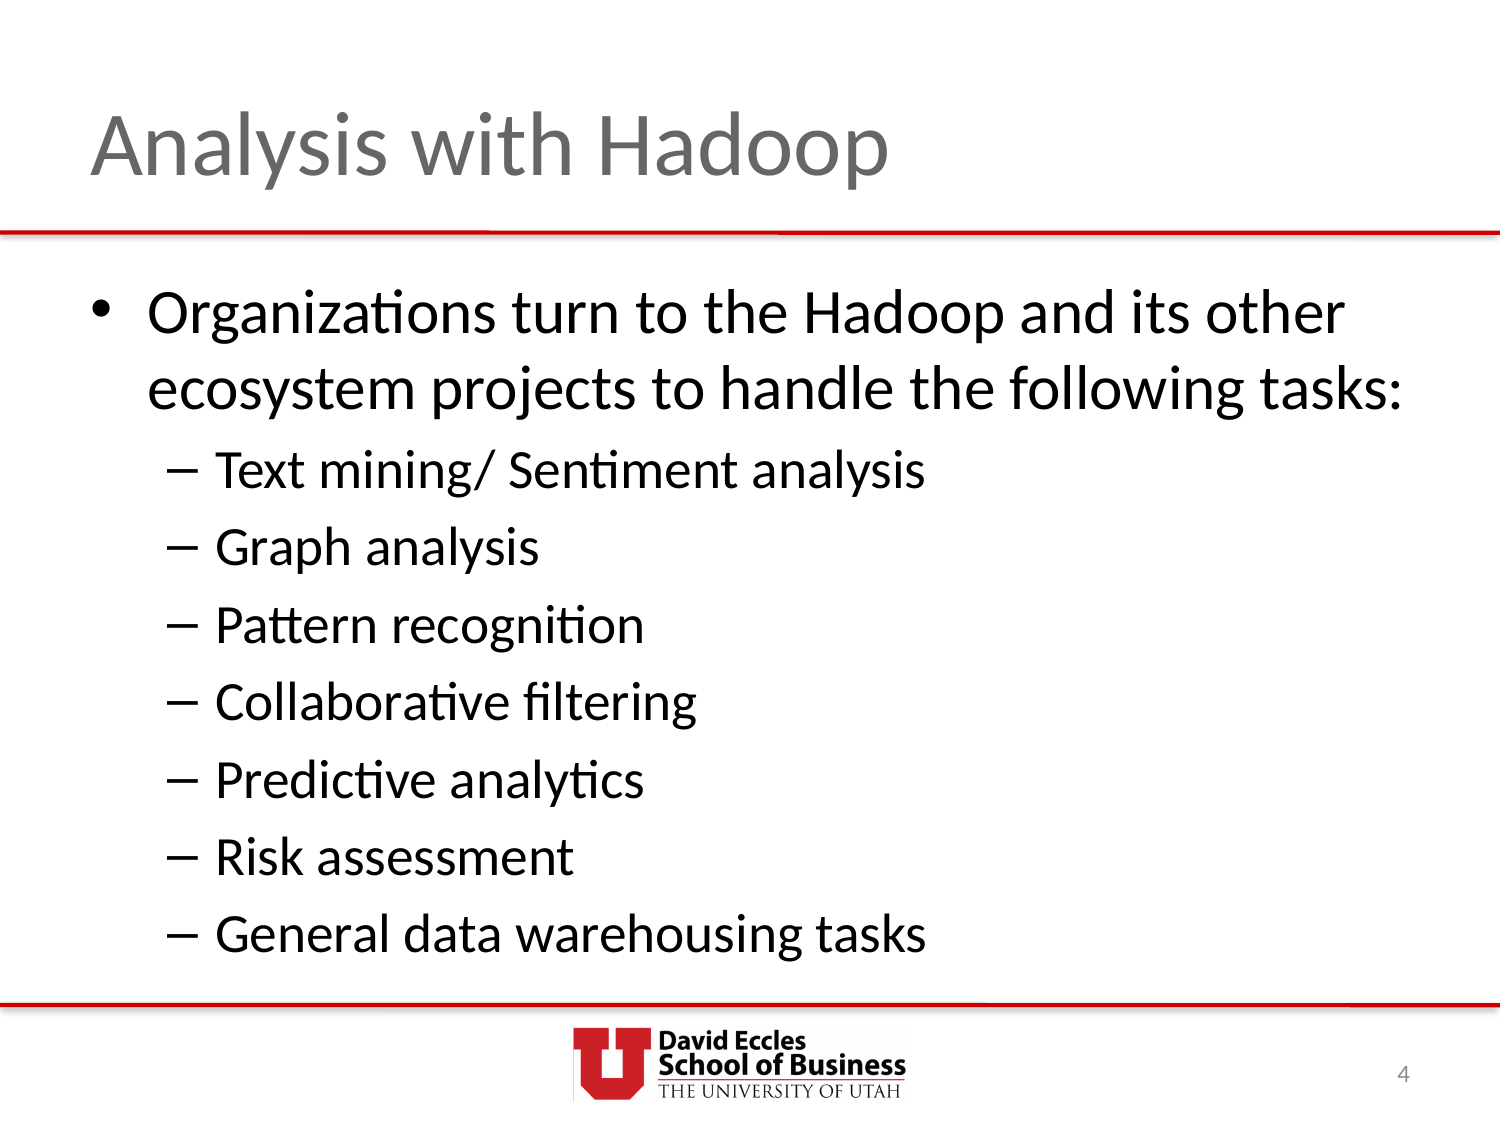

# Analysis with Hadoop
Organizations turn to the Hadoop and its other ecosystem projects to handle the following tasks:
Text mining/ Sentiment analysis
Graph analysis
Pattern recognition
Collaborative filtering
Predictive analytics
Risk assessment
General data warehousing tasks
4